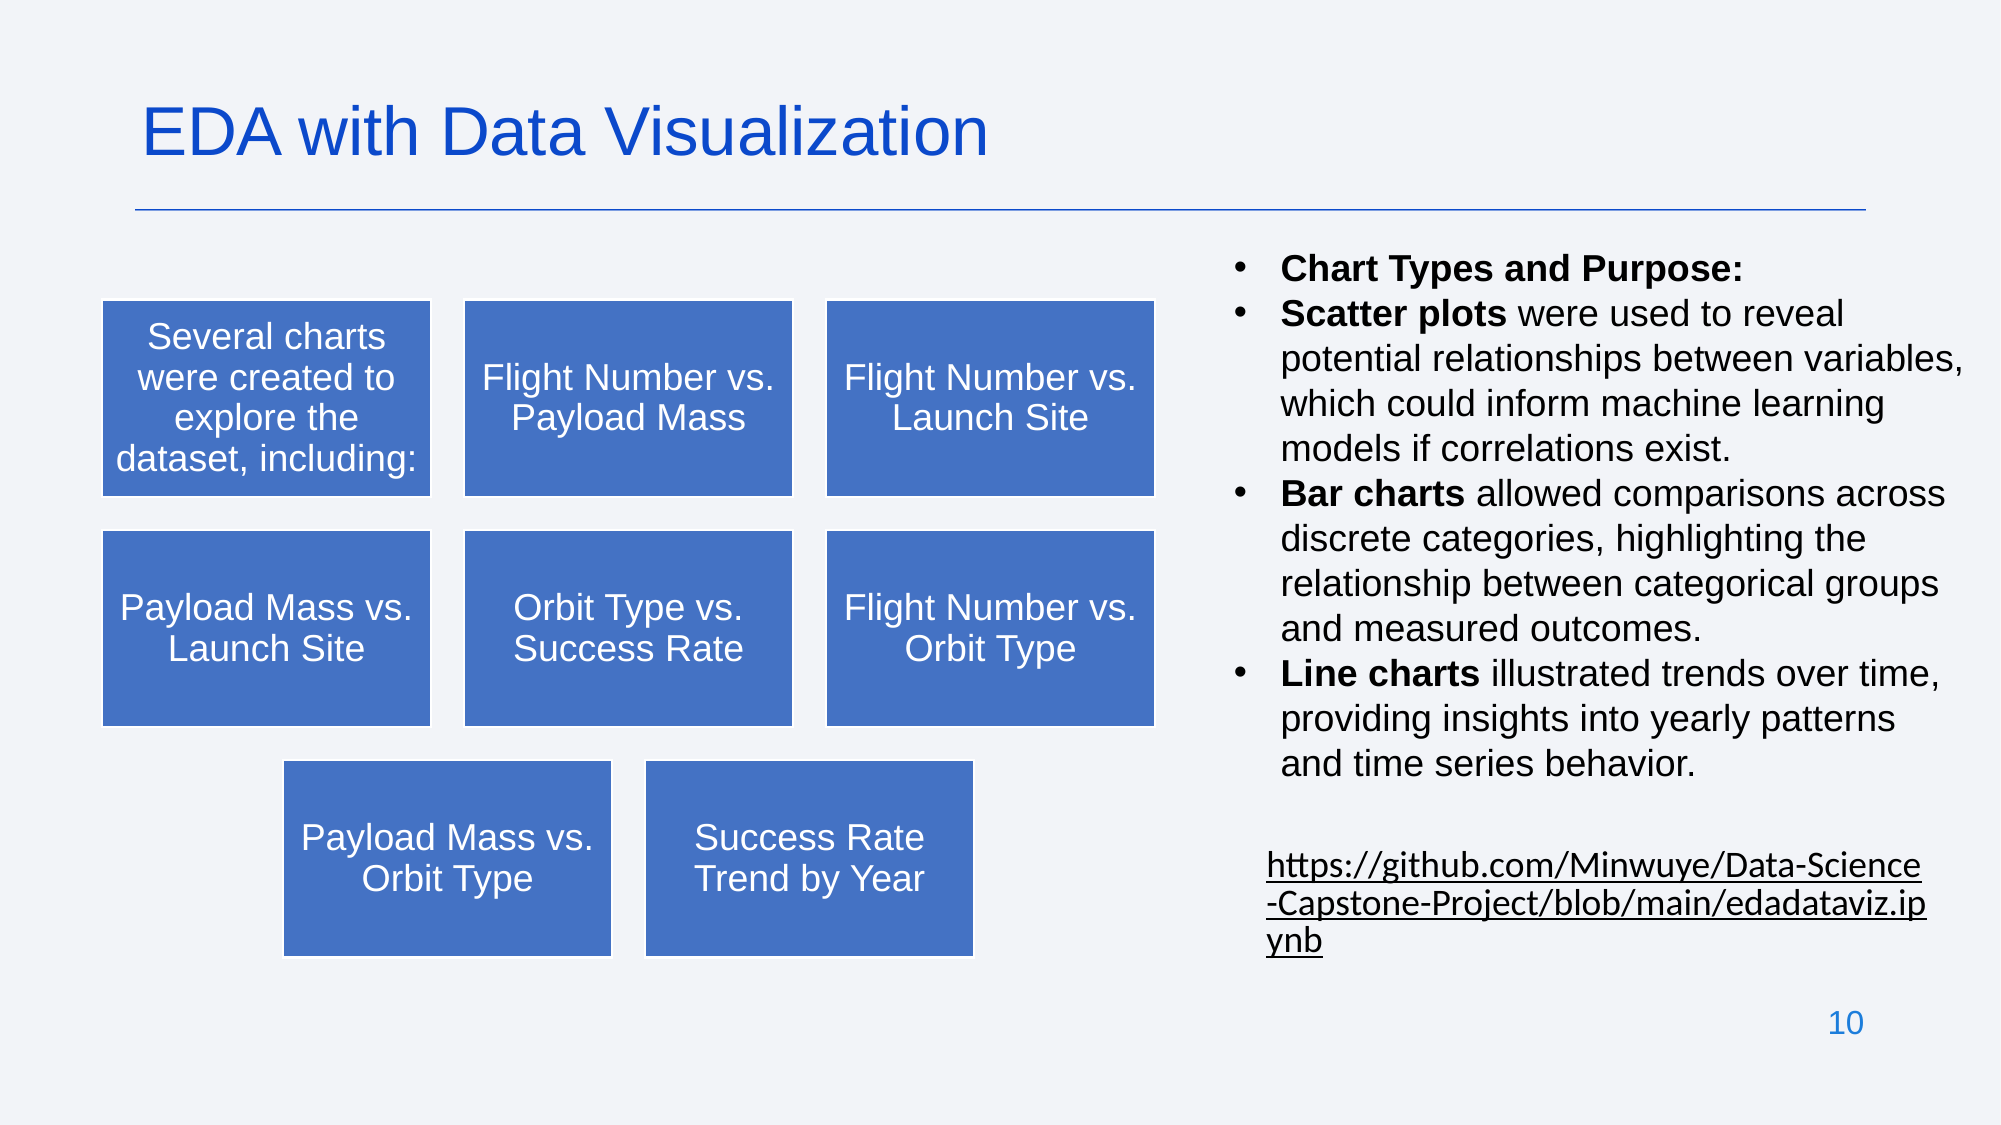

EDA with Data Visualization
Several charts were created to explore the dataset, including:
Flight Number vs. Payload Mass
Flight Number vs. Launch Site
Payload Mass vs. Launch Site
Orbit Type vs. Success Rate
Flight Number vs. Orbit Type
Payload Mass vs. Orbit Type
Success Rate Trend by Year
Chart Types and Purpose:
Scatter plots were used to reveal potential relationships between variables, which could inform machine learning models if correlations exist.
Bar charts allowed comparisons across discrete categories, highlighting the relationship between categorical groups and measured outcomes.
Line charts illustrated trends over time, providing insights into yearly patterns and time series behavior.
https://github.com/Minwuye/Data-Science-Capstone-Project/blob/main/edadataviz.ipynb
10